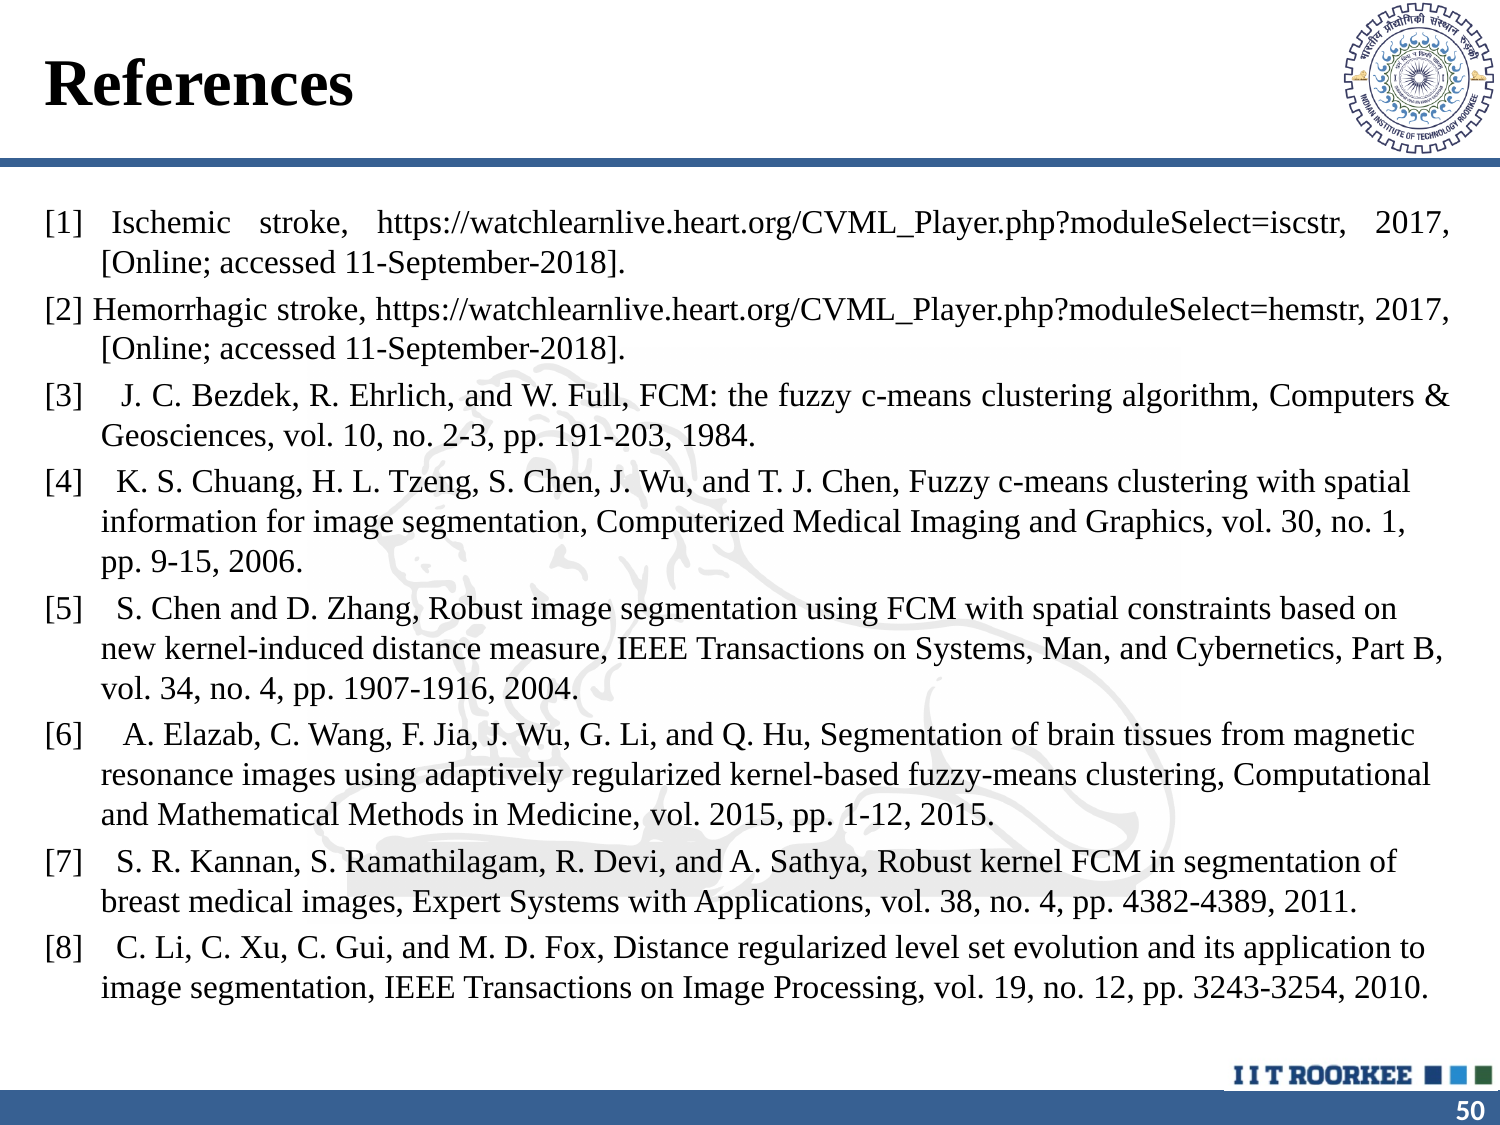

# References
[1] Ischemic stroke, https://watchlearnlive.heart.org/CVML_Player.php?moduleSelect=iscstr, 2017, [Online; accessed 11-September-2018].
[2] Hemorrhagic stroke, https://watchlearnlive.heart.org/CVML_Player.php?moduleSelect=hemstr, 2017, [Online; accessed 11-September-2018].
[3]    J. C. Bezdek, R. Ehrlich, and W. Full, FCM: the fuzzy c-means clustering algorithm, Computers & Geosciences, vol. 10, no. 2-3, pp. 191-203, 1984.
[4]    K. S. Chuang, H. L. Tzeng, S. Chen, J. Wu, and T. J. Chen, Fuzzy c-means clustering with spatial information for image segmentation, Computerized Medical Imaging and Graphics, vol. 30, no. 1, pp. 9-15, 2006.
[5]    S. Chen and D. Zhang, Robust image segmentation using FCM with spatial constraints based on new kernel-induced distance measure, IEEE Transactions on Systems, Man, and Cybernetics, Part B, vol. 34, no. 4, pp. 1907-1916, 2004.
[6]     A. Elazab, C. Wang, F. Jia, J. Wu, G. Li, and Q. Hu, Segmentation of brain tissues from magnetic resonance images using adaptively regularized kernel-based fuzzy-means clustering, Computational and Mathematical Methods in Medicine, vol. 2015, pp. 1-12, 2015.
[7]    S. R. Kannan, S. Ramathilagam, R. Devi, and A. Sathya, Robust kernel FCM in segmentation of breast medical images, Expert Systems with Applications, vol. 38, no. 4, pp. 4382-4389, 2011.
[8]    C. Li, C. Xu, C. Gui, and M. D. Fox, Distance regularized level set evolution and its application to image segmentation, IEEE Transactions on Image Processing, vol. 19, no. 12, pp. 3243-3254, 2010.